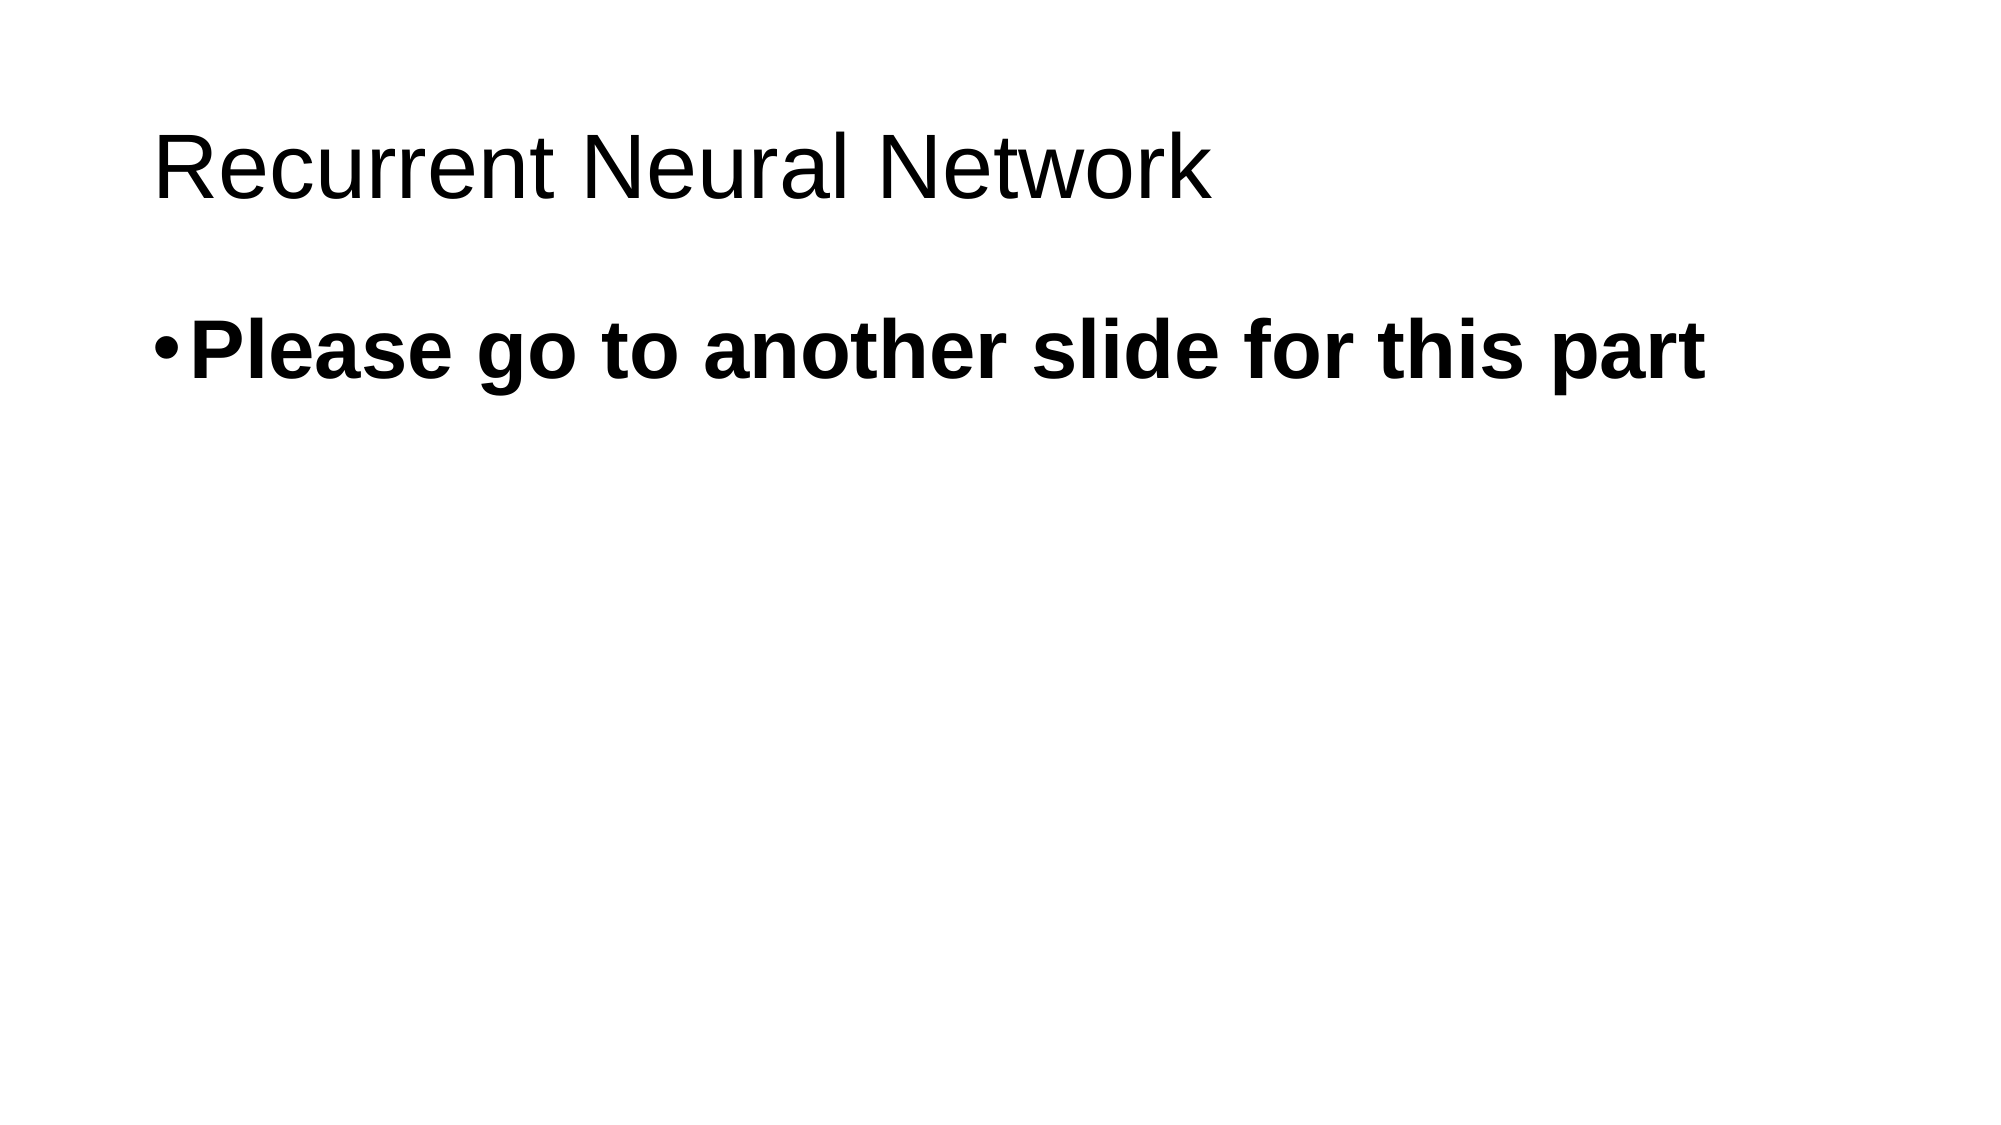

# Recurrent Neural Network
Please go to another slide for this part